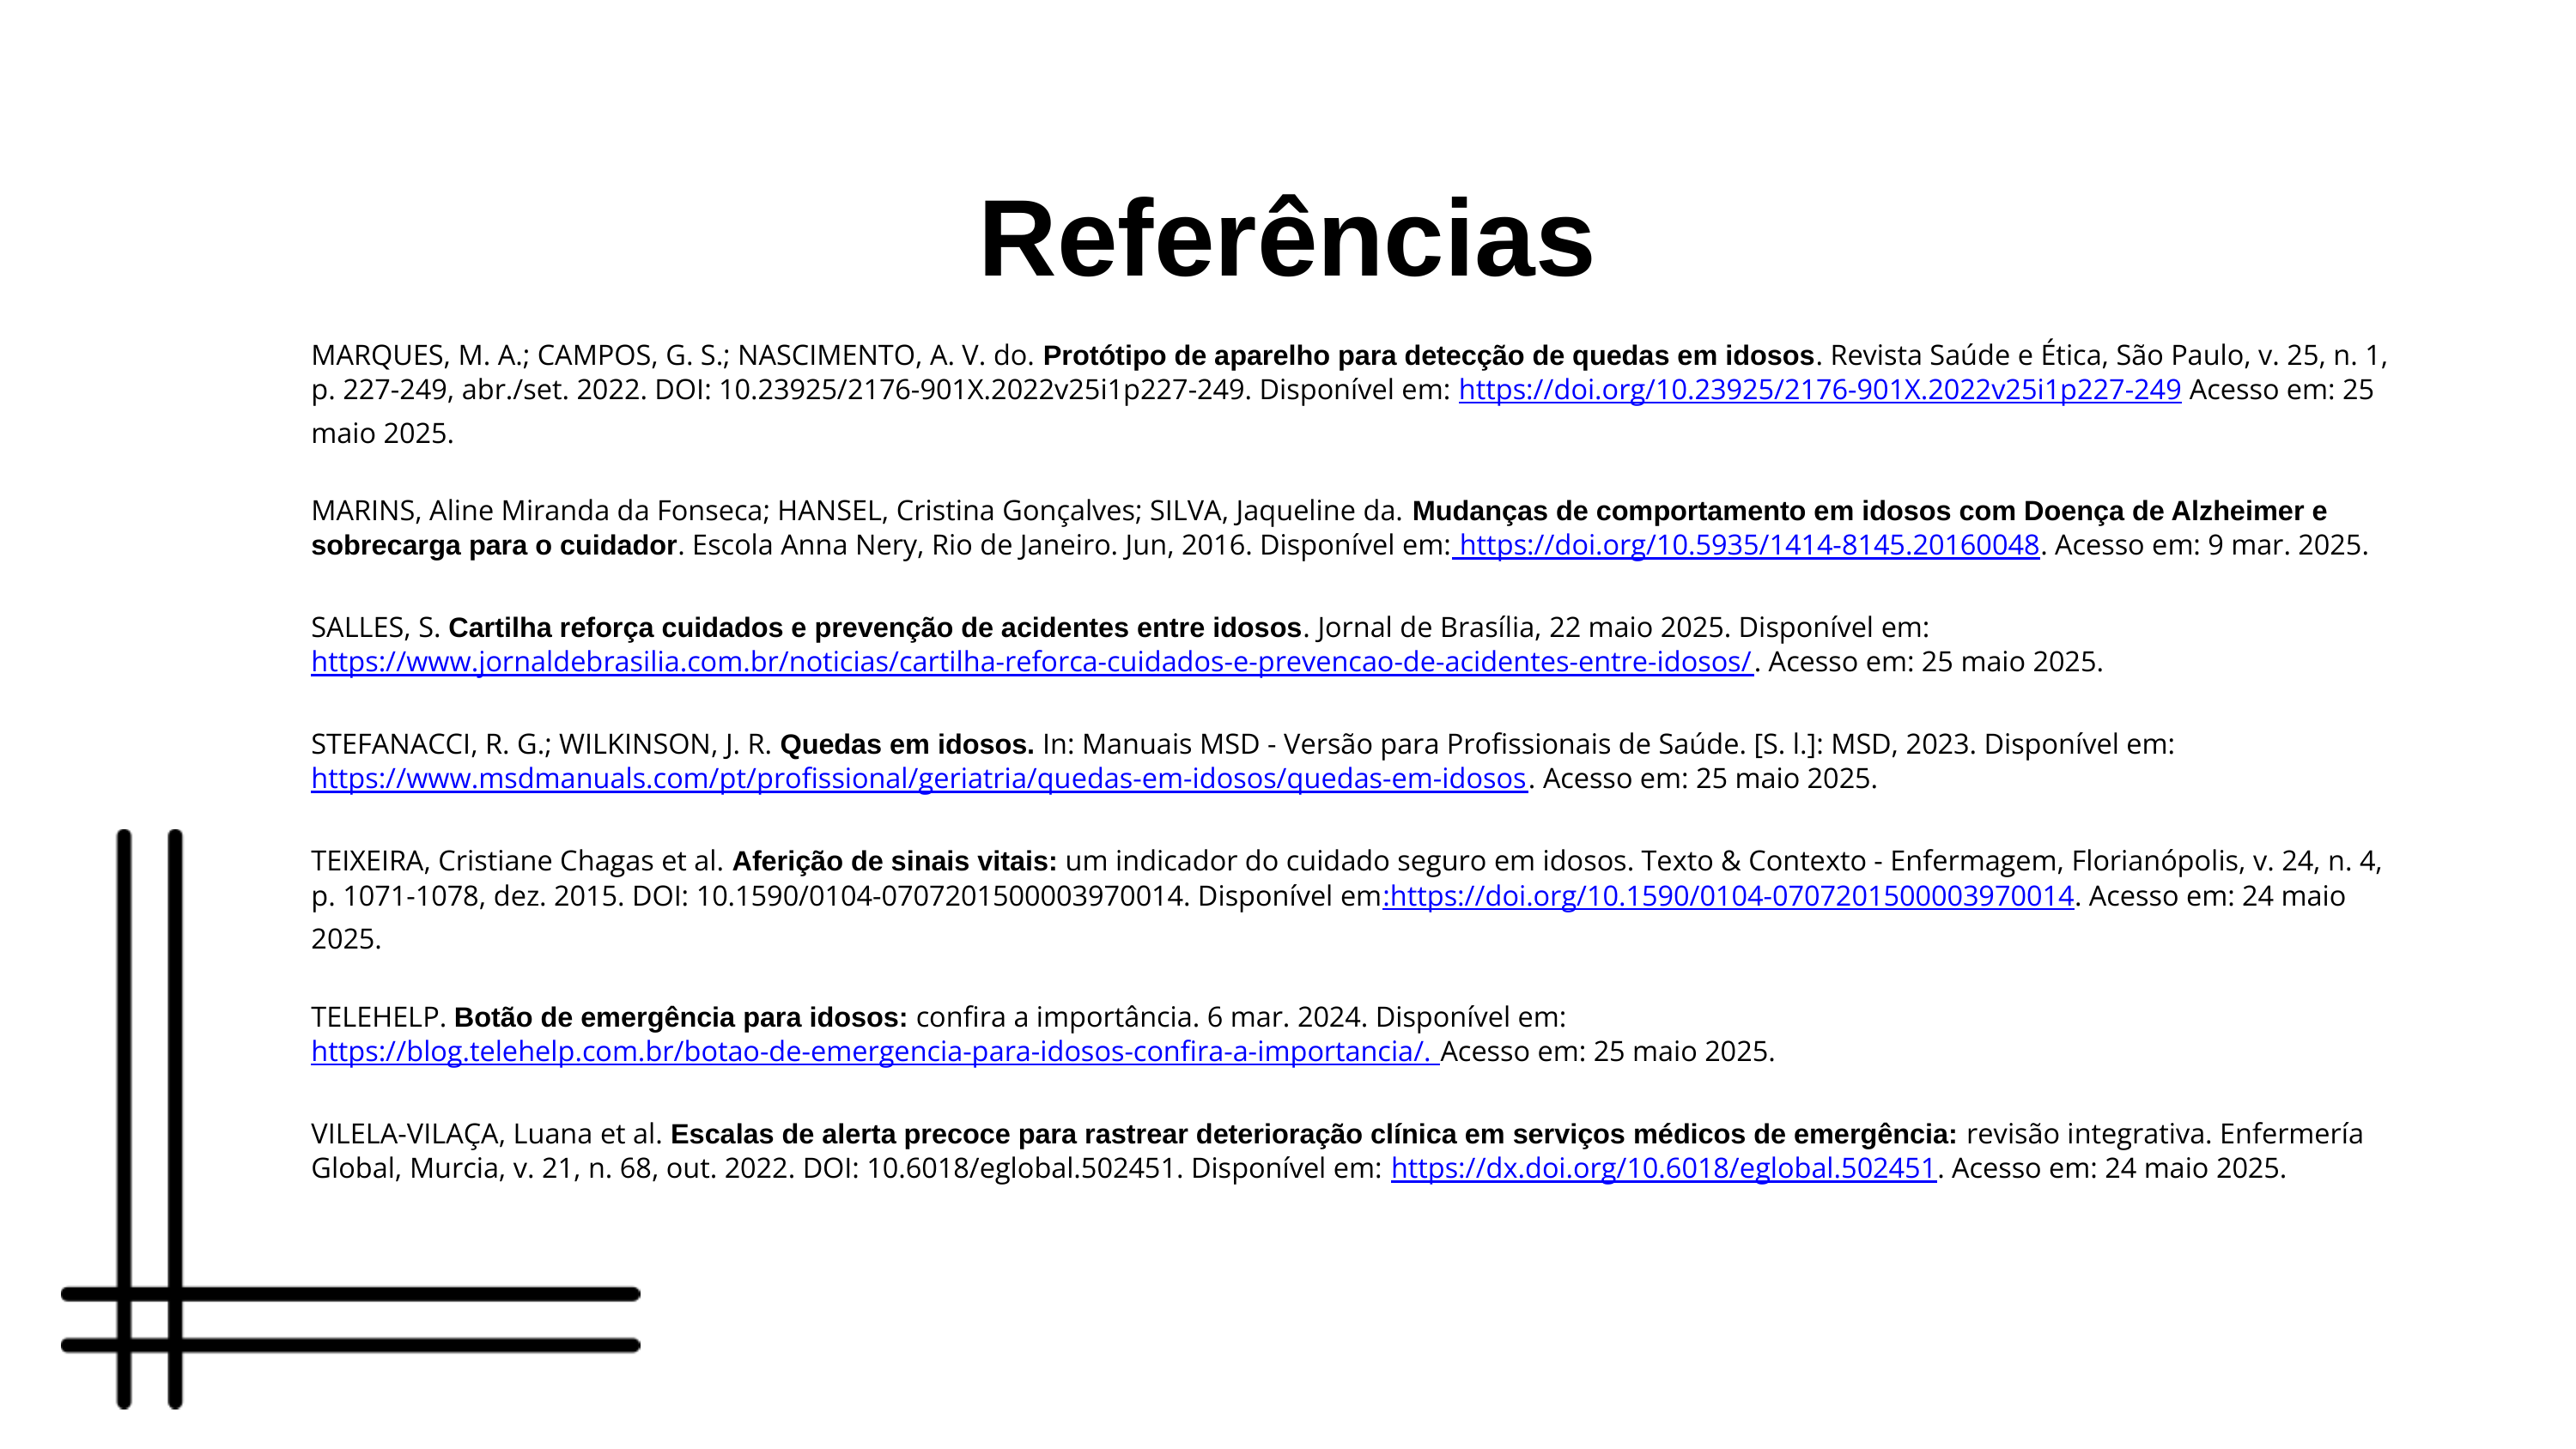

Referências
MARQUES, M. A.; CAMPOS, G. S.; NASCIMENTO, A. V. do. Protótipo de aparelho para detecção de quedas em idosos. Revista Saúde e Ética, São Paulo, v. 25, n. 1, p. 227-249, abr./set. 2022. DOI: 10.23925/2176-901X.2022v25i1p227-249. Disponível em: https://doi.org/10.23925/2176-901X.2022v25i1p227-249 Acesso em: 25 maio 2025.

MARINS, Aline Miranda da Fonseca; HANSEL, Cristina Gonçalves; SILVA, Jaqueline da. Mudanças de comportamento em idosos com Doença de Alzheimer e sobrecarga para o cuidador. Escola Anna Nery, Rio de Janeiro. Jun, 2016. Disponível em: https://doi.org/10.5935/1414-8145.20160048. Acesso em: 9 mar. 2025.

SALLES, S. Cartilha reforça cuidados e prevenção de acidentes entre idosos. Jornal de Brasília, 22 maio 2025. Disponível em: https://www.jornaldebrasilia.com.br/noticias/cartilha-reforca-cuidados-e-prevencao-de-acidentes-entre-idosos/. Acesso em: 25 maio 2025.

STEFANACCI, R. G.; WILKINSON, J. R. Quedas em idosos. In: Manuais MSD - Versão para Profissionais de Saúde. [S. l.]: MSD, 2023. Disponível em: https://www.msdmanuals.com/pt/profissional/geriatria/quedas-em-idosos/quedas-em-idosos. Acesso em: 25 maio 2025.

TEIXEIRA, Cristiane Chagas et al. Aferição de sinais vitais: um indicador do cuidado seguro em idosos. Texto & Contexto - Enfermagem, Florianópolis, v. 24, n. 4, p. 1071-1078, dez. 2015. DOI: 10.1590/0104-0707201500003970014. Disponível em:https://doi.org/10.1590/0104-0707201500003970014. Acesso em: 24 maio 2025.

TELEHELP. Botão de emergência para idosos: confira a importância. 6 mar. 2024. Disponível em: https://blog.telehelp.com.br/botao-de-emergencia-para-idosos-confira-a-importancia/. Acesso em: 25 maio 2025.

VILELA-VILAÇA, Luana et al. Escalas de alerta precoce para rastrear deterioração clínica em serviços médicos de emergência: revisão integrativa. Enfermería Global, Murcia, v. 21, n. 68, out. 2022. DOI: 10.6018/eglobal.502451. Disponível em: https://dx.doi.org/10.6018/eglobal.502451. Acesso em: 24 maio 2025.